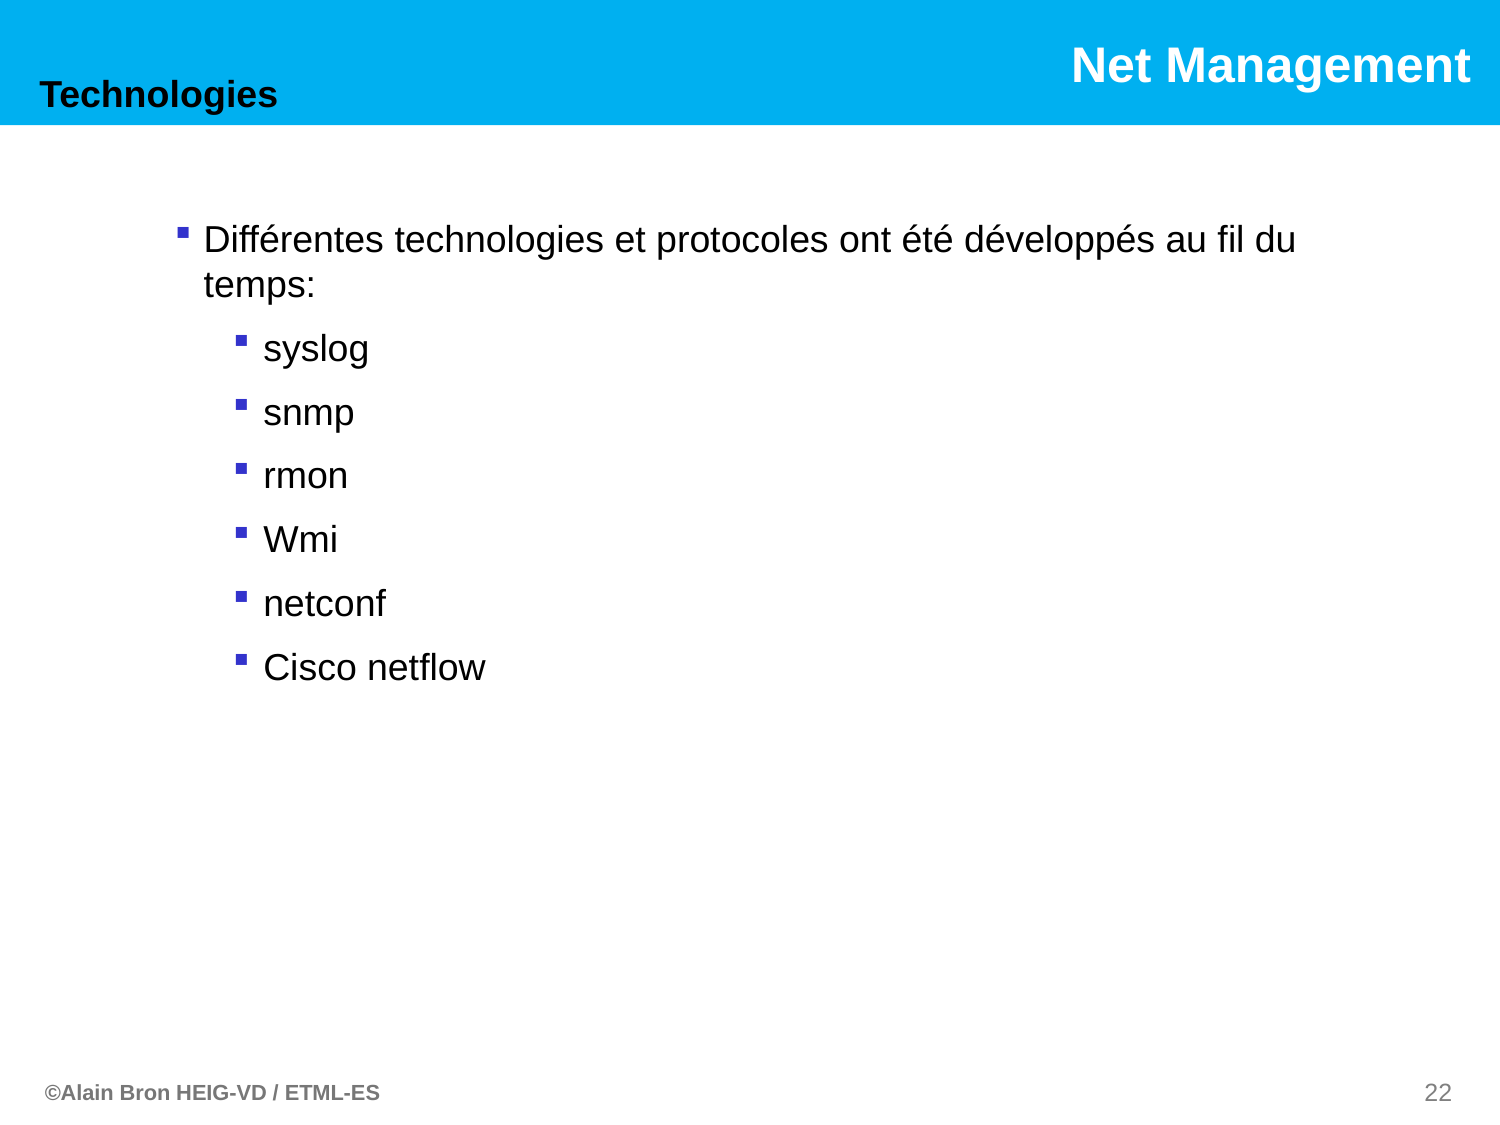

Technologies
Différentes technologies et protocoles ont été développés au fil du temps:
syslog
snmp
rmon
Wmi
netconf
Cisco netflow